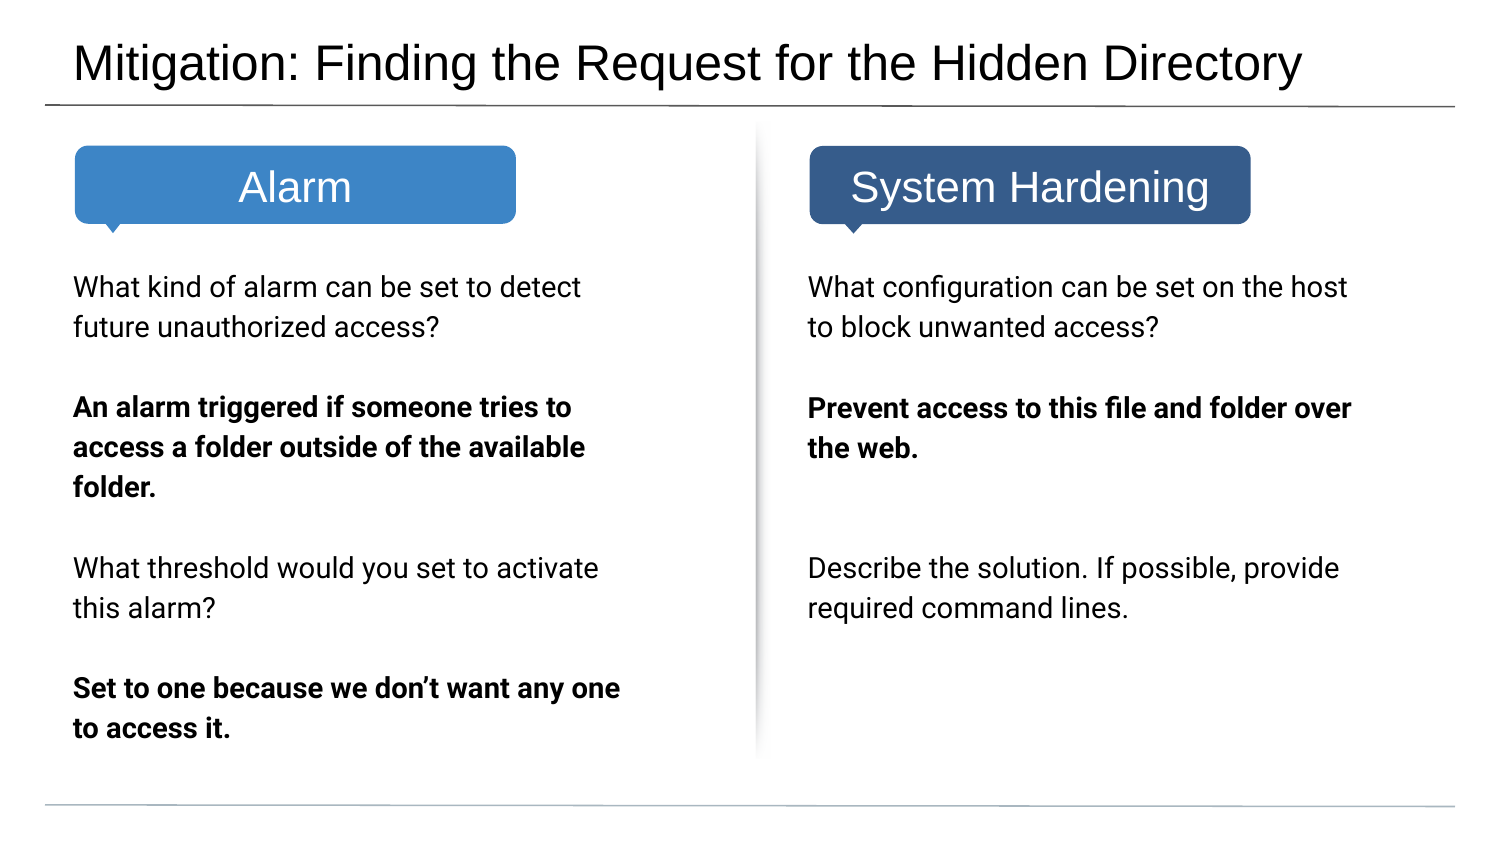

# Mitigation: Finding the Request for the Hidden Directory
What kind of alarm can be set to detect future unauthorized access?

An alarm triggered if someone tries to access a folder outside of the available folder.

What threshold would you set to activate this alarm?

Set to one because we don’t want any one to access it.
What configuration can be set on the host to block unwanted access?

Prevent access to this file and folder over the web.

Describe the solution. If possible, provide required command lines.